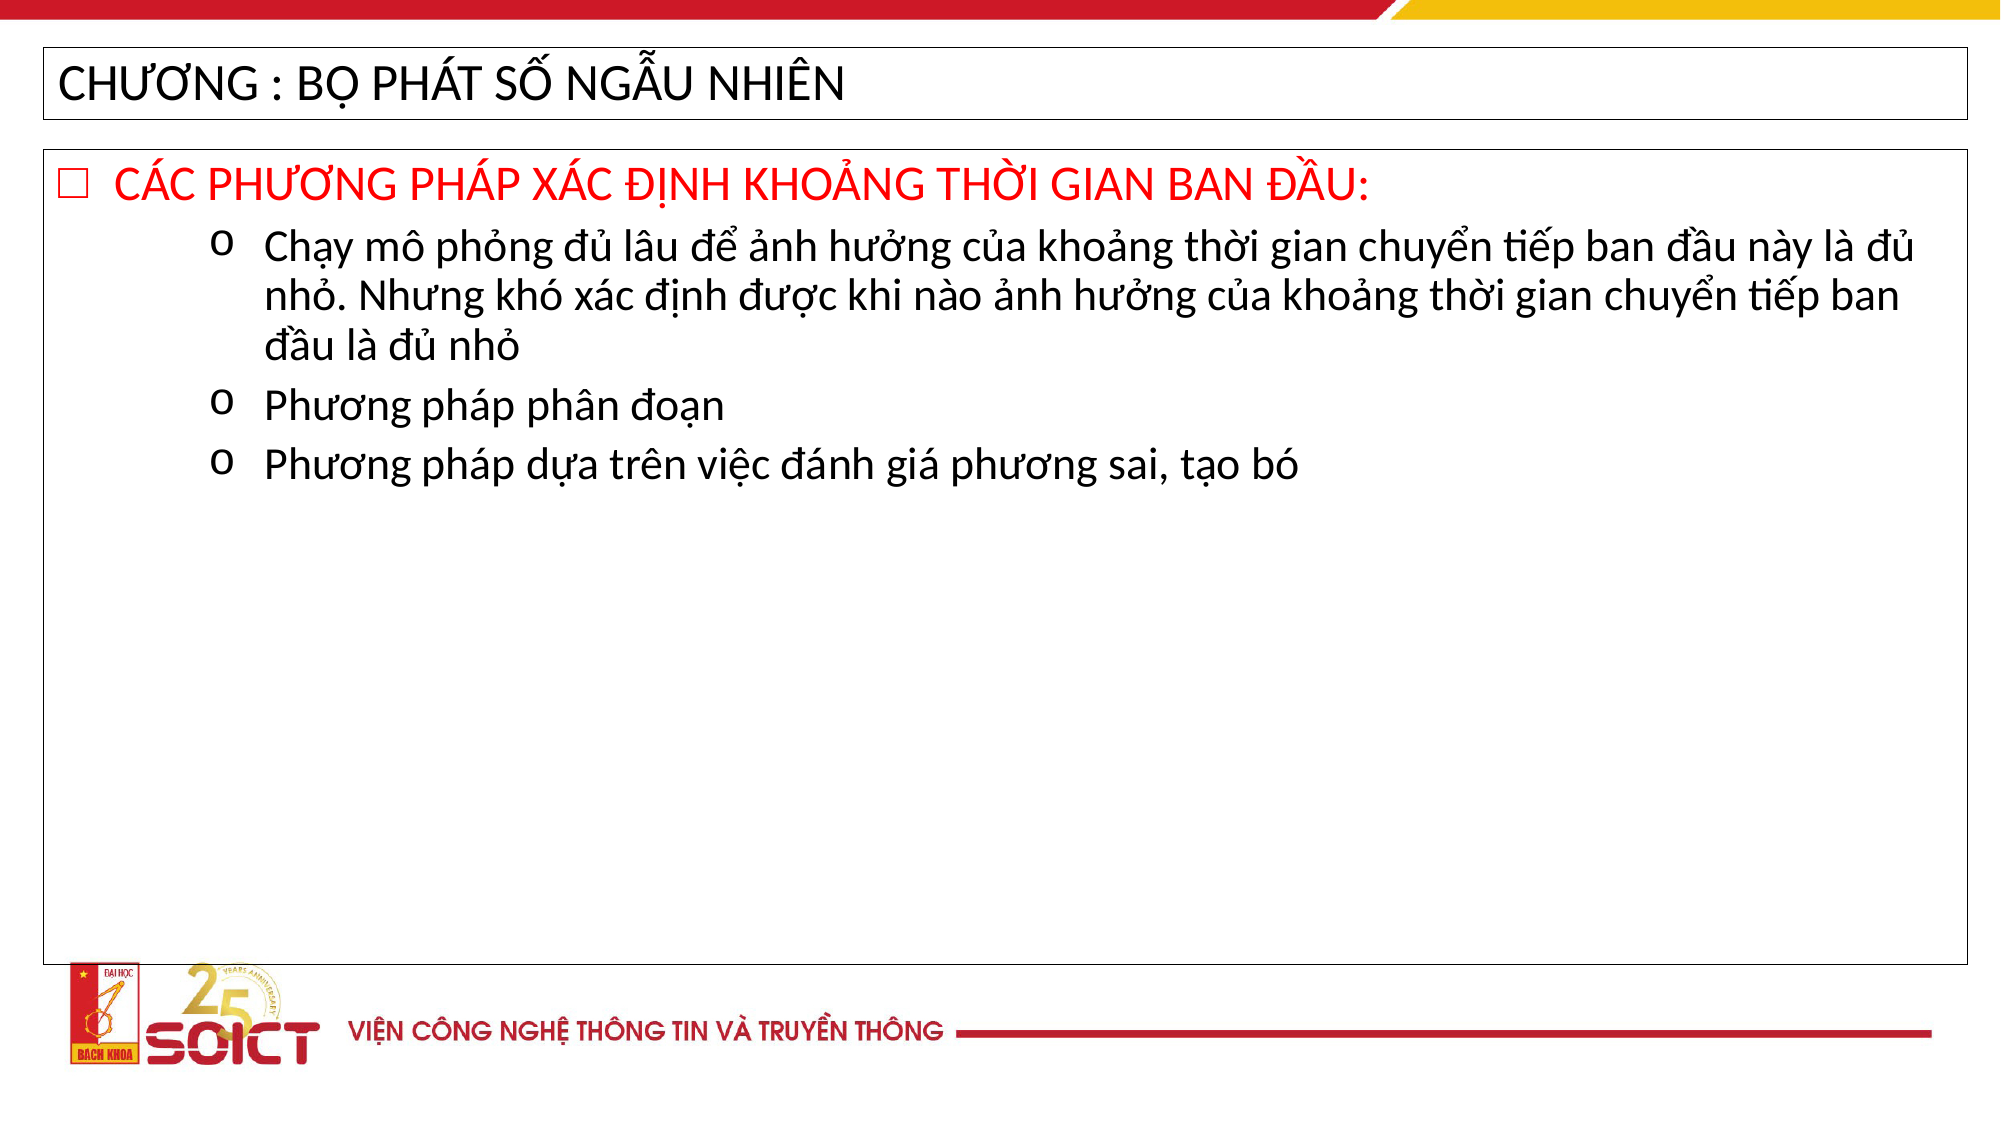

CHƯƠNG : BỘ PHÁT SỐ NGẪU NHIÊN
CÁC PHƯƠNG PHÁP XÁC ĐỊNH KHOẢNG THỜI GIAN BAN ĐẦU:
Chạy mô phỏng đủ lâu để ảnh hưởng của khoảng thời gian chuyển tiếp ban đầu này là đủ nhỏ. Nhưng khó xác định được khi nào ảnh hưởng của khoảng thời gian chuyển tiếp ban đầu là đủ nhỏ
Phương pháp phân đoạn
Phương pháp dựa trên việc đánh giá phương sai, tạo bó